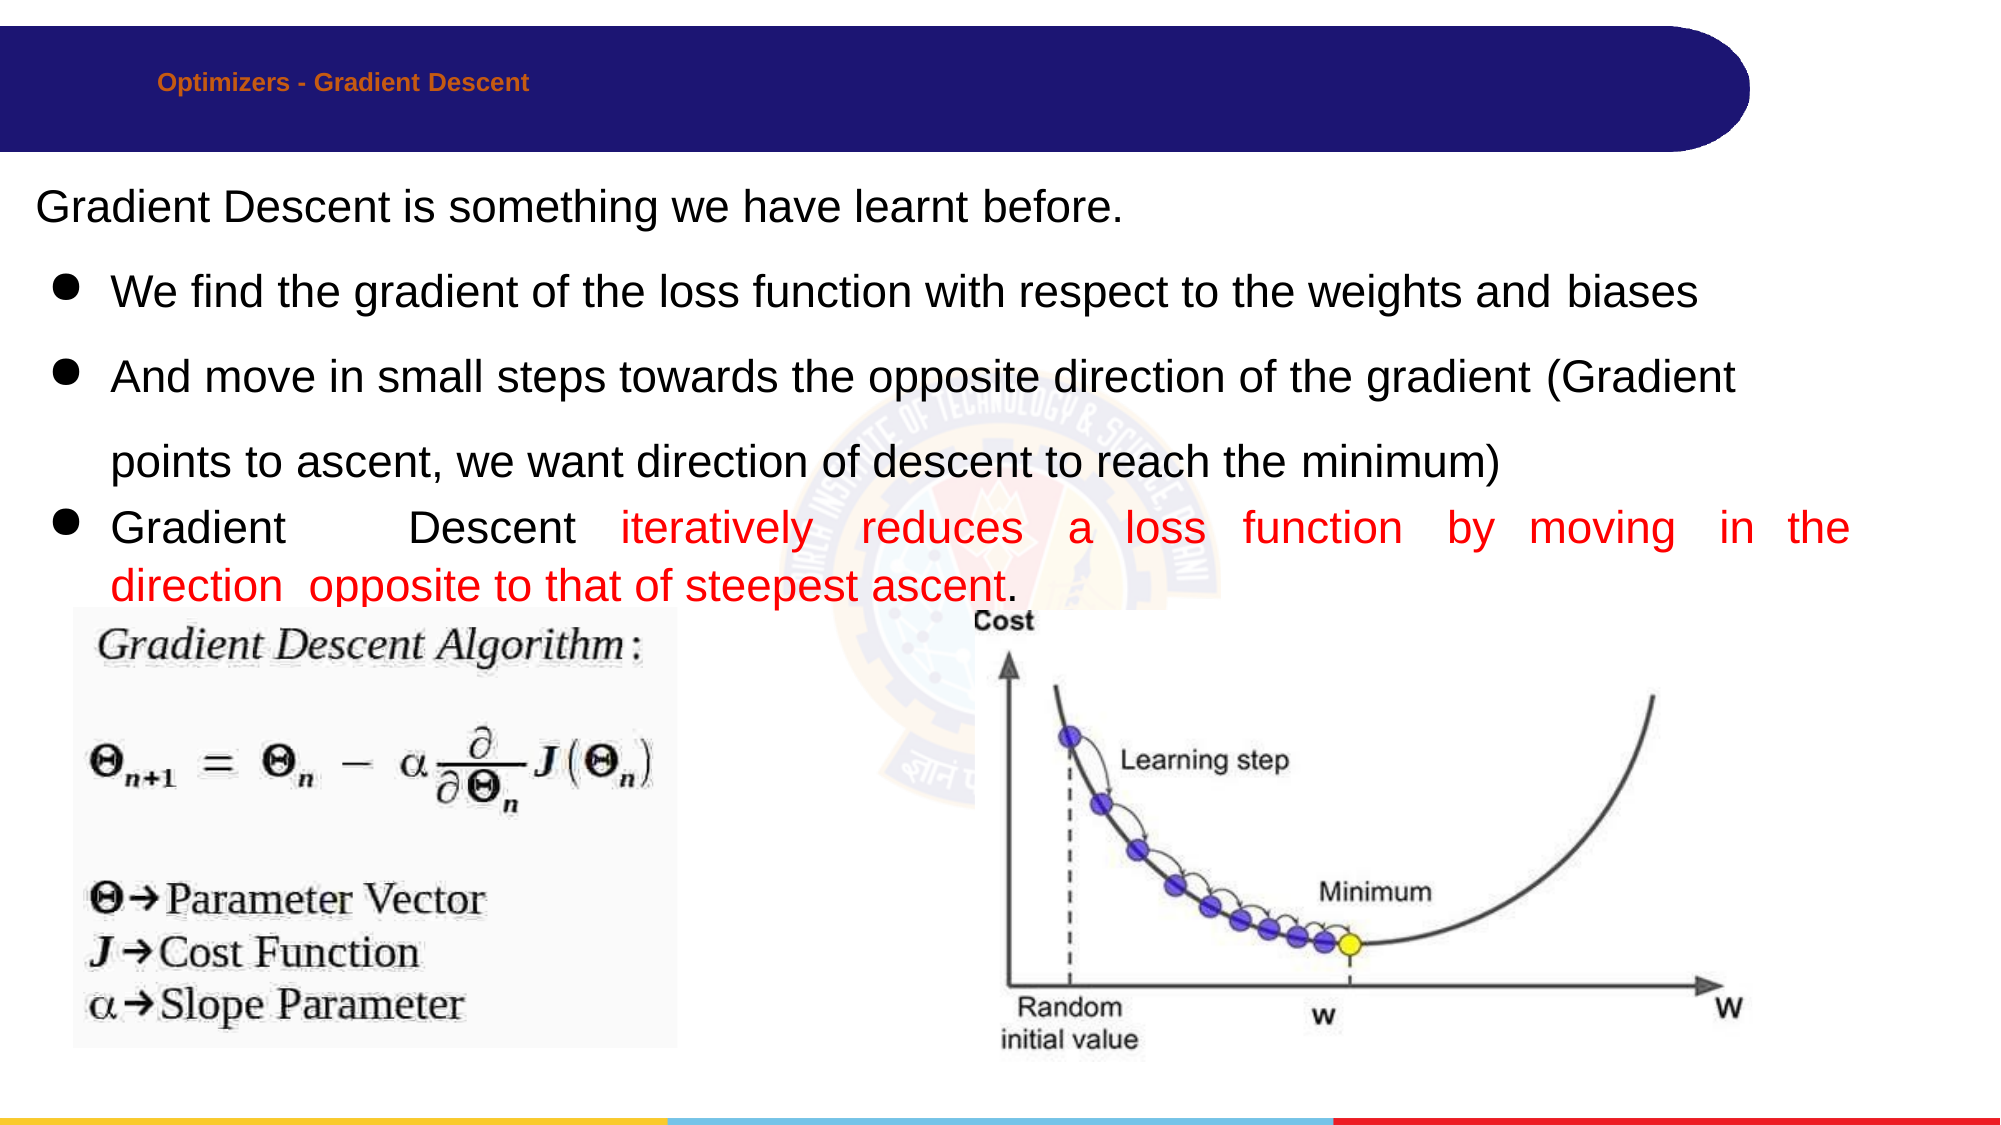

# Optimizers - Gradient Descent
Gradient Descent is something we have learnt before.
We find the gradient of the loss function with respect to the weights and biases
And move in small steps towards the opposite direction of the gradient (Gradient
points to ascent, we want direction of descent to reach the minimum)
Gradient	Descent	iteratively	reduces	a	loss	function	by	moving	in	the	direction  opposite to that of steepest ascent.